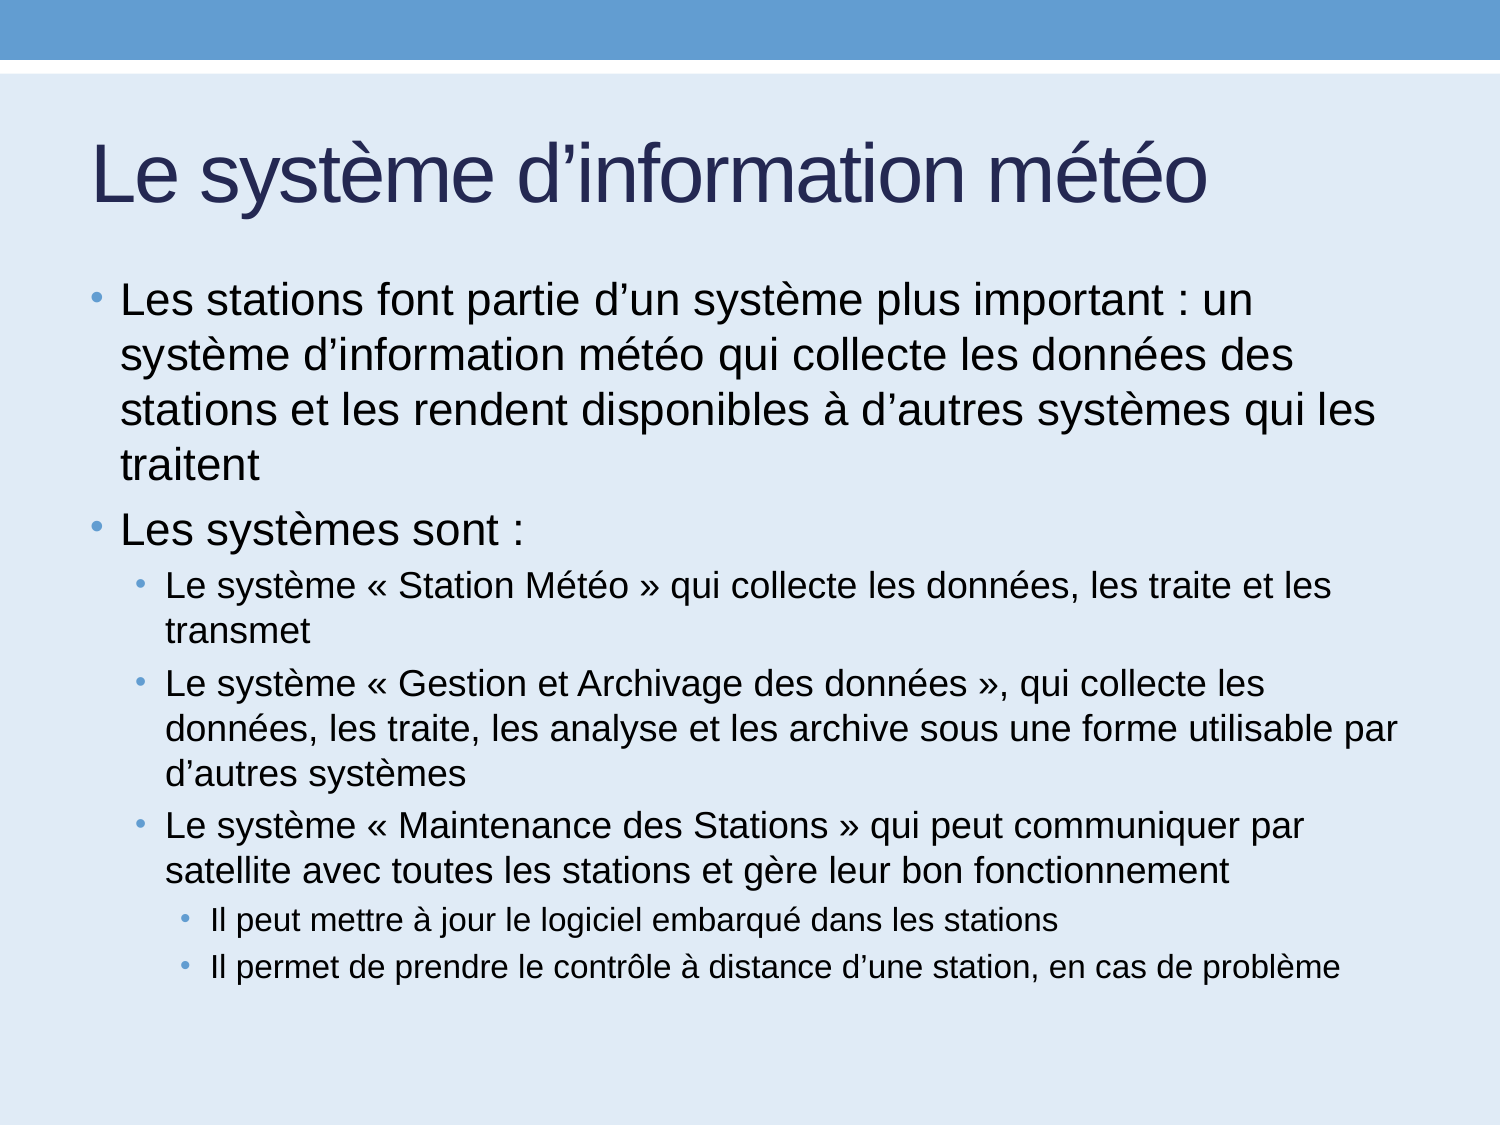

# Le système d’information météo
Les stations font partie d’un système plus important : un système d’information météo qui collecte les données des stations et les rendent disponibles à d’autres systèmes qui les traitent
Les systèmes sont :
Le système « Station Météo » qui collecte les données, les traite et les transmet
Le système « Gestion et Archivage des données », qui collecte les données, les traite, les analyse et les archive sous une forme utilisable par d’autres systèmes
Le système « Maintenance des Stations » qui peut communiquer par satellite avec toutes les stations et gère leur bon fonctionnement
Il peut mettre à jour le logiciel embarqué dans les stations
Il permet de prendre le contrôle à distance d’une station, en cas de problème